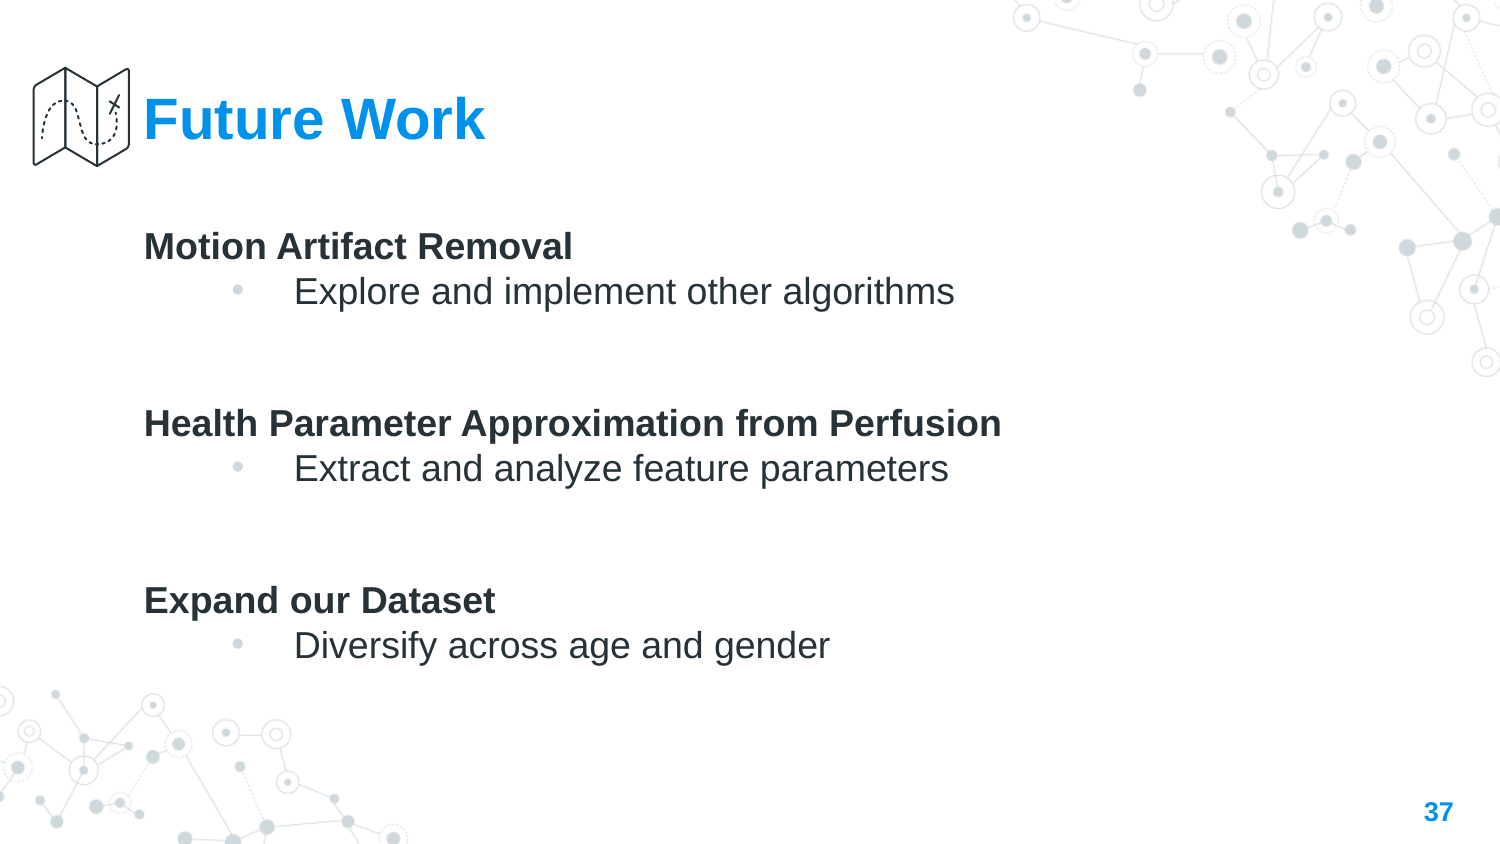

# Future Work

Motion Artifact Removal
Explore and implement other algorithms

Health Parameter Approximation from Perfusion
Extract and analyze feature parameters

Expand our Dataset
Diversify across age and gender

37